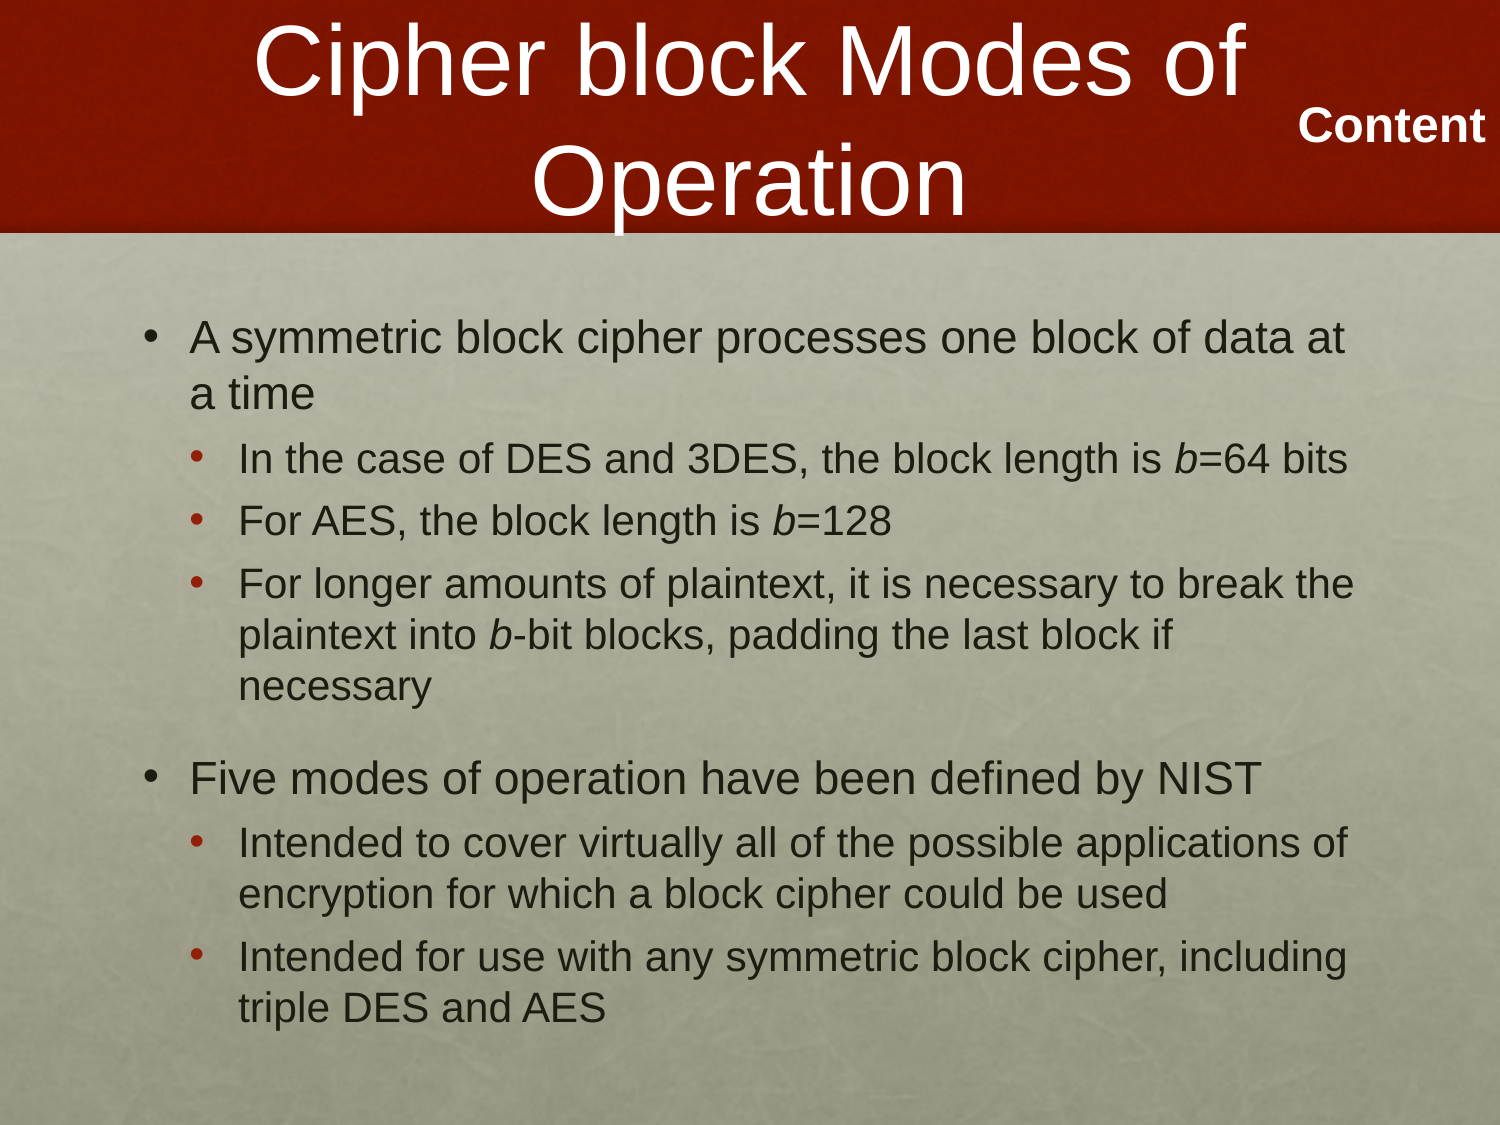

# Cipher block Modes of Operation
A symmetric block cipher processes one block of data at a time
In the case of DES and 3DES, the block length is b=64 bits
For AES, the block length is b=128
For longer amounts of plaintext, it is necessary to break the plaintext into b-bit blocks, padding the last block if necessary
Five modes of operation have been defined by NIST
Intended to cover virtually all of the possible applications of encryption for which a block cipher could be used
Intended for use with any symmetric block cipher, including triple DES and AES